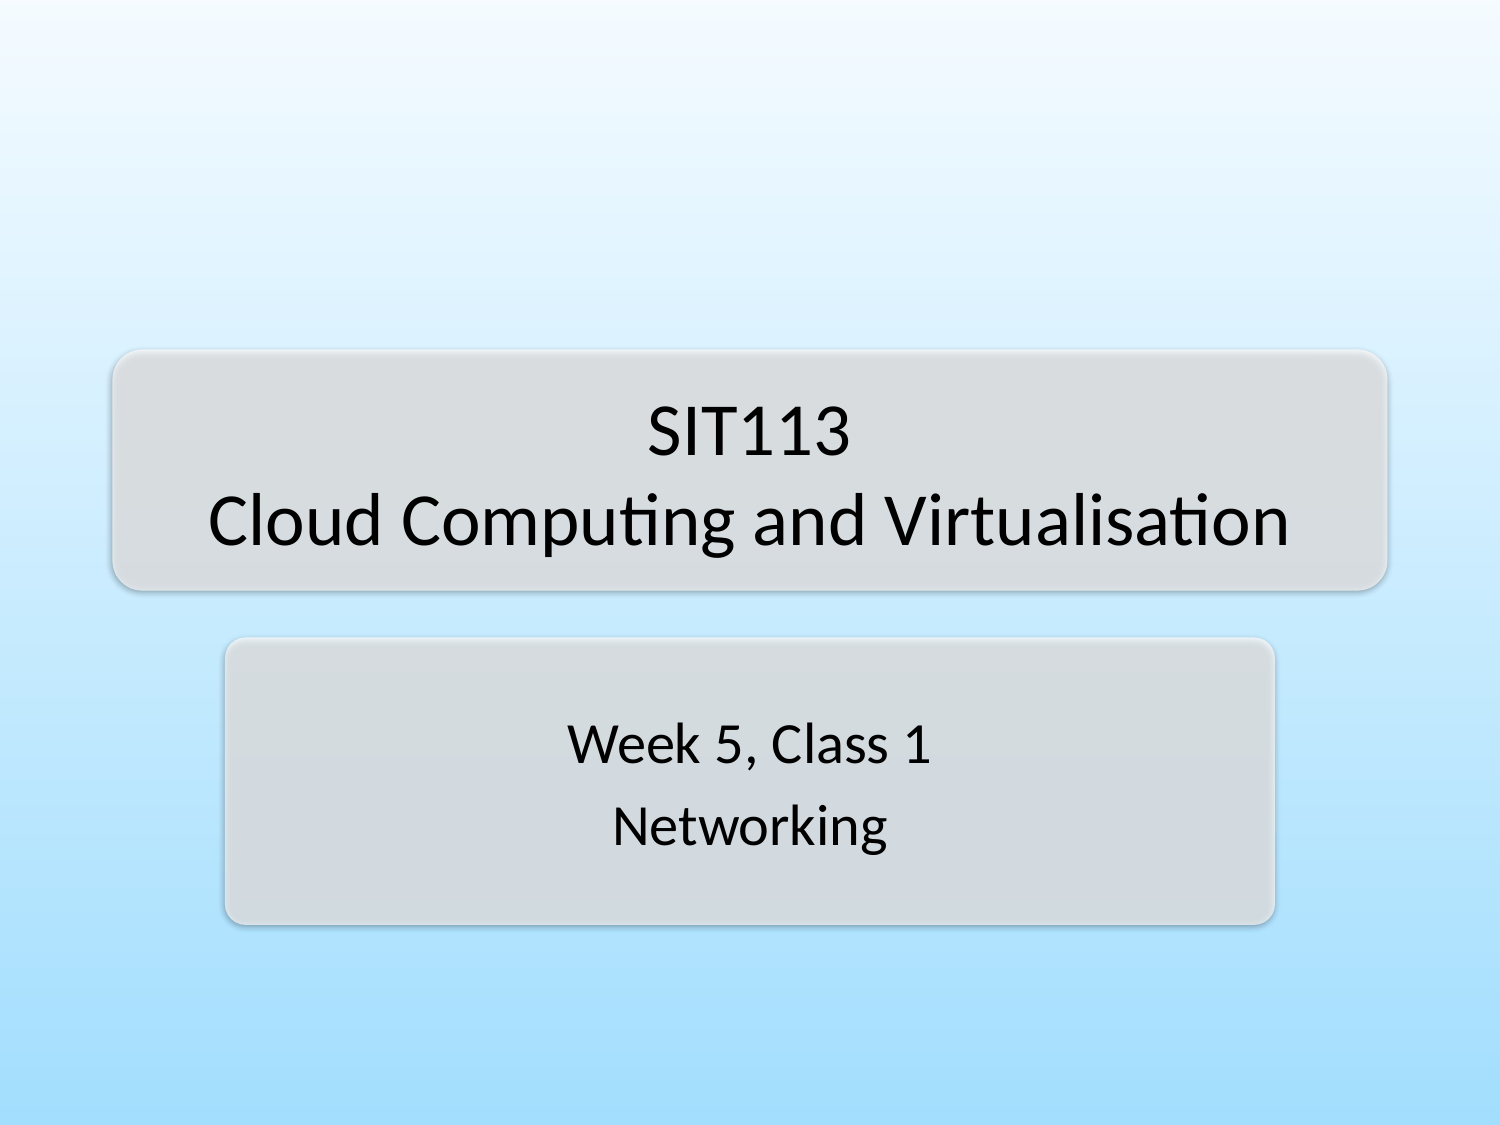

# SIT113 Cloud Computing and Virtualisation
Week 5, Class 1
Networking